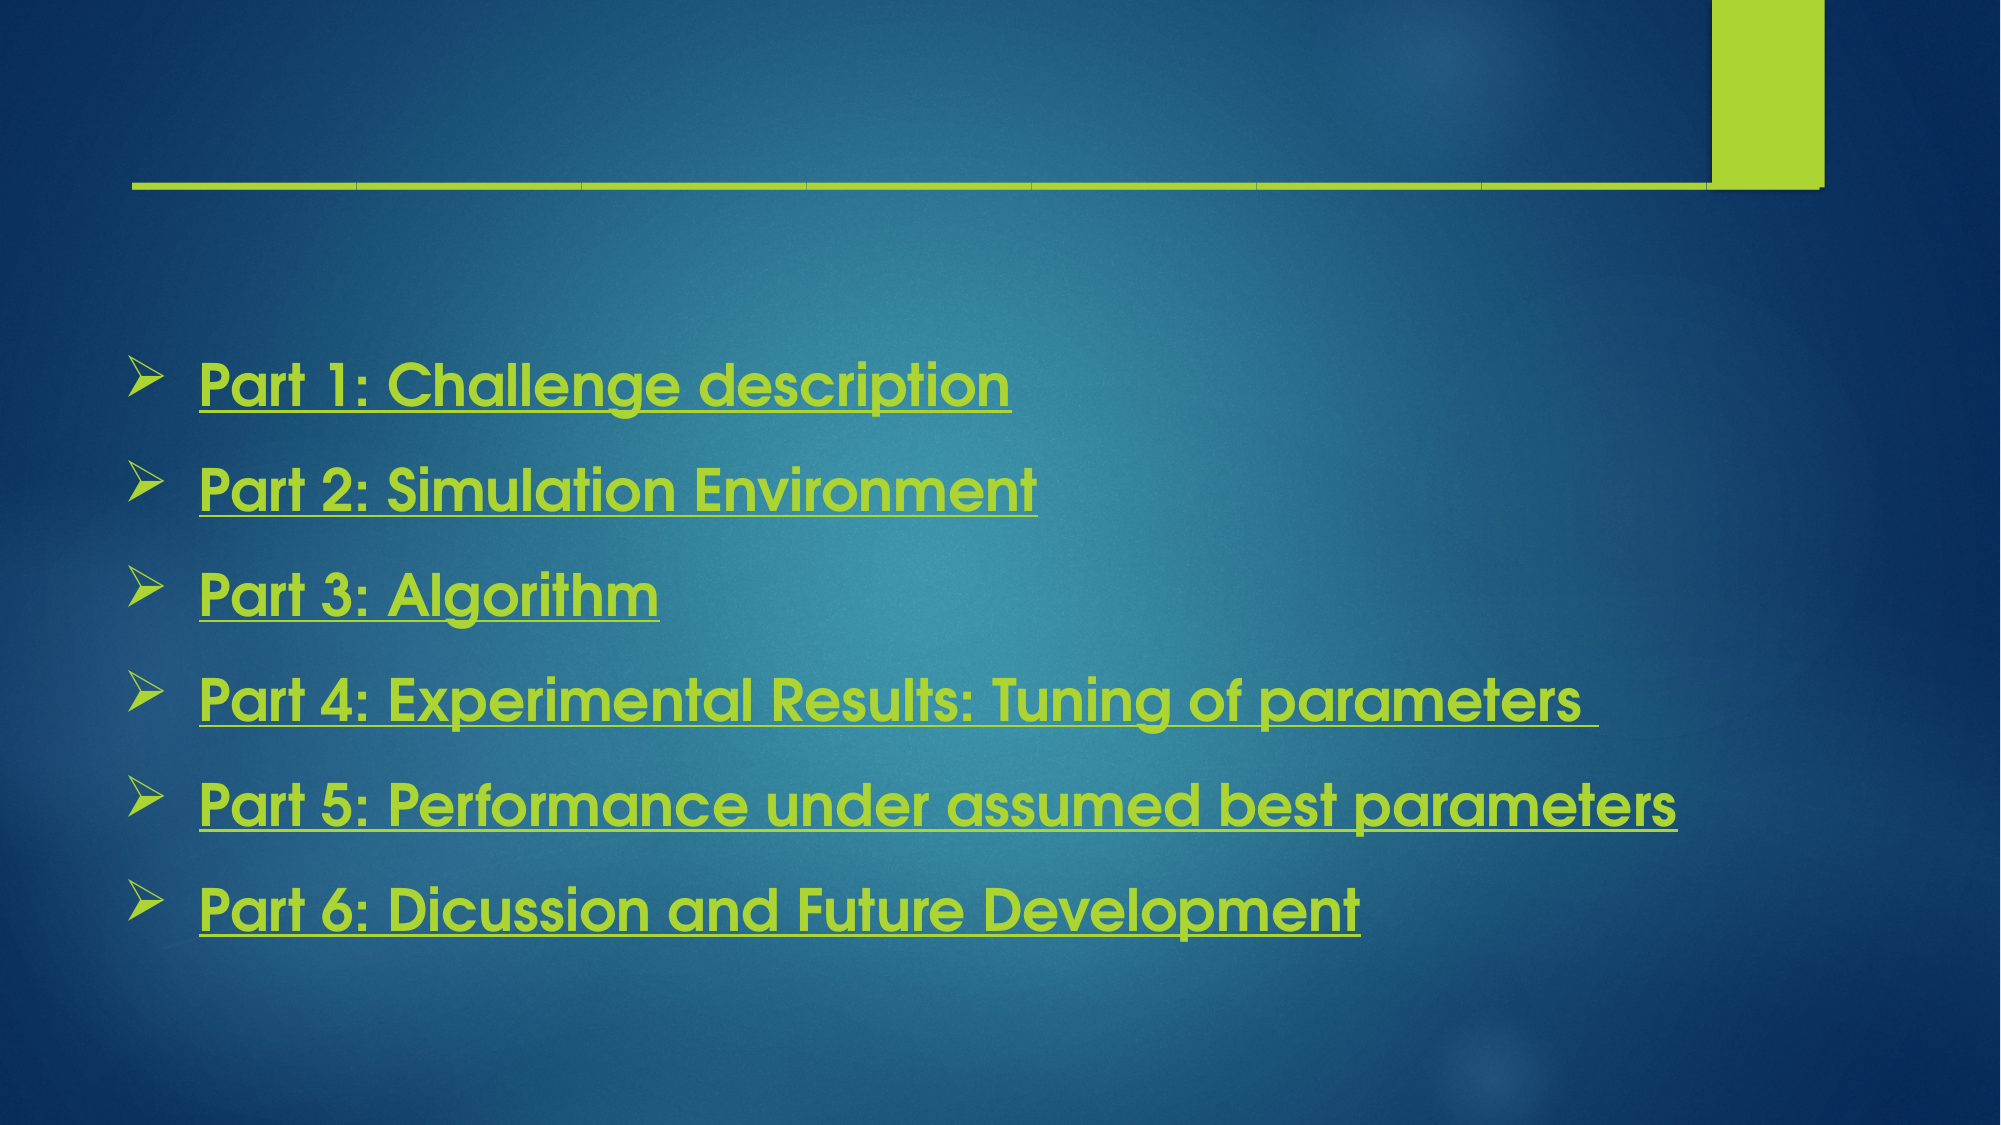

———————————————
Part 1: Challenge description
Part 2: Simulation Environment
Part 3: Algorithm
Part 4: Experimental Results: Tuning of parameters
Part 5: Performance under assumed best parameters
Part 6: Dicussion and Future Development